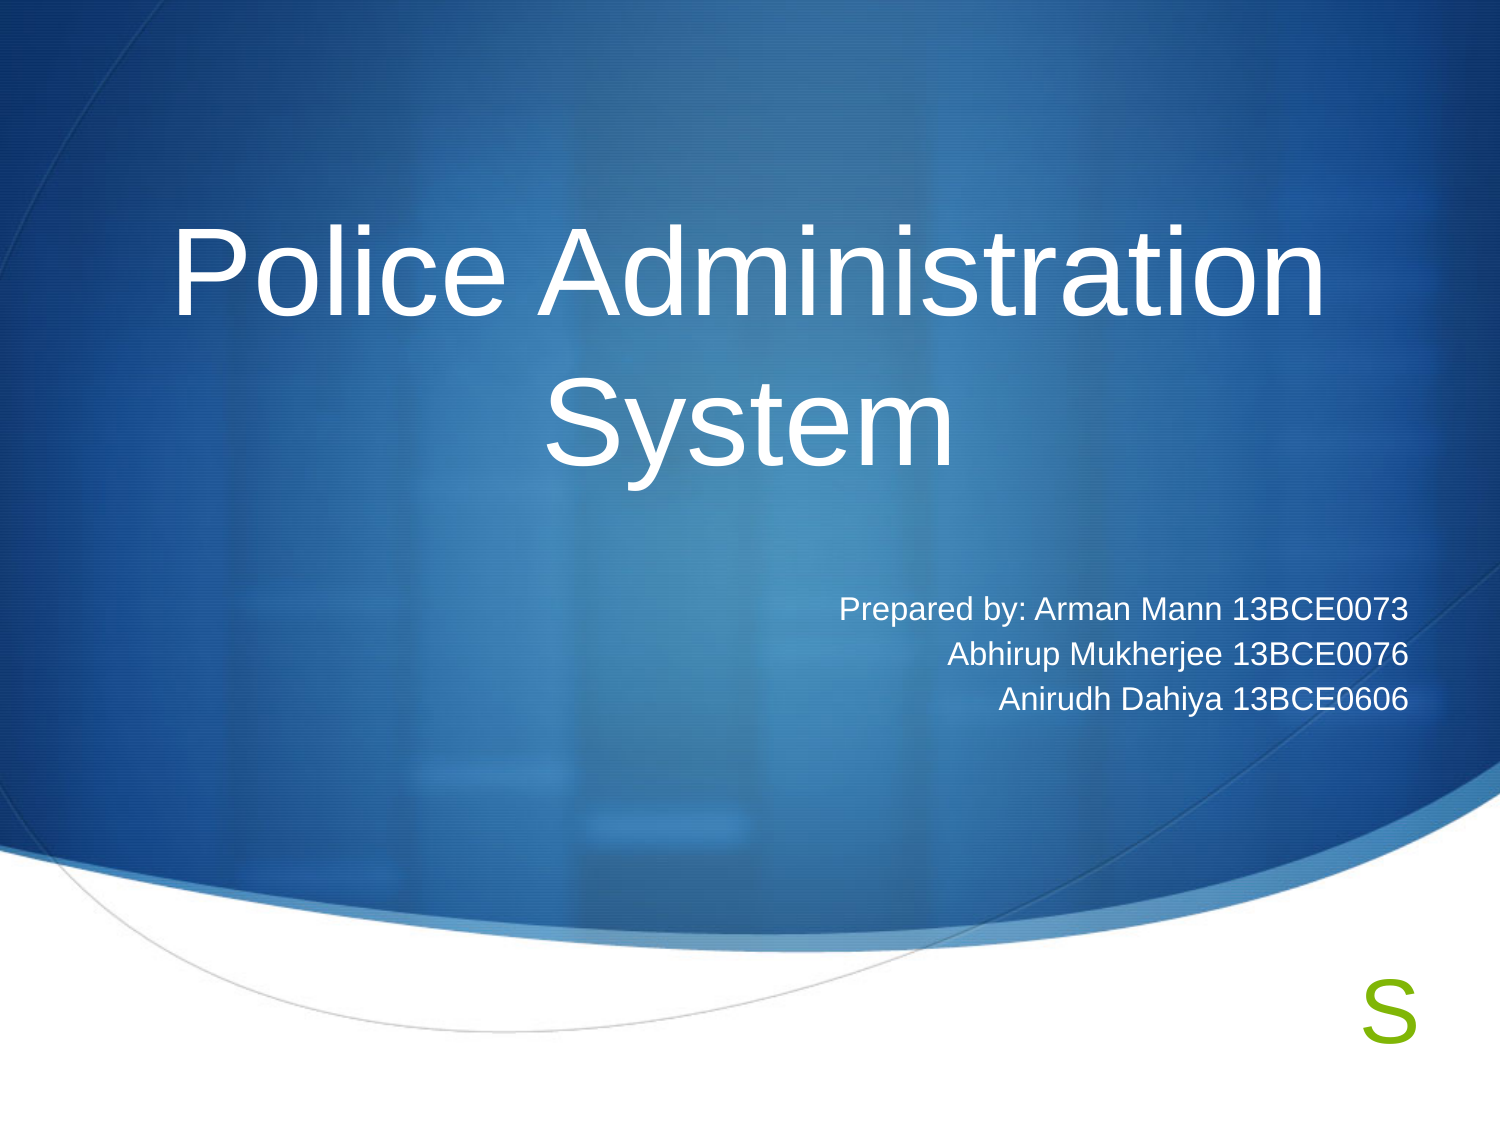

# Police Administration System

Prepared by: Arman Mann 13BCE0073
Abhirup Mukherjee 13BCE0076
Anirudh Dahiya 13BCE0606